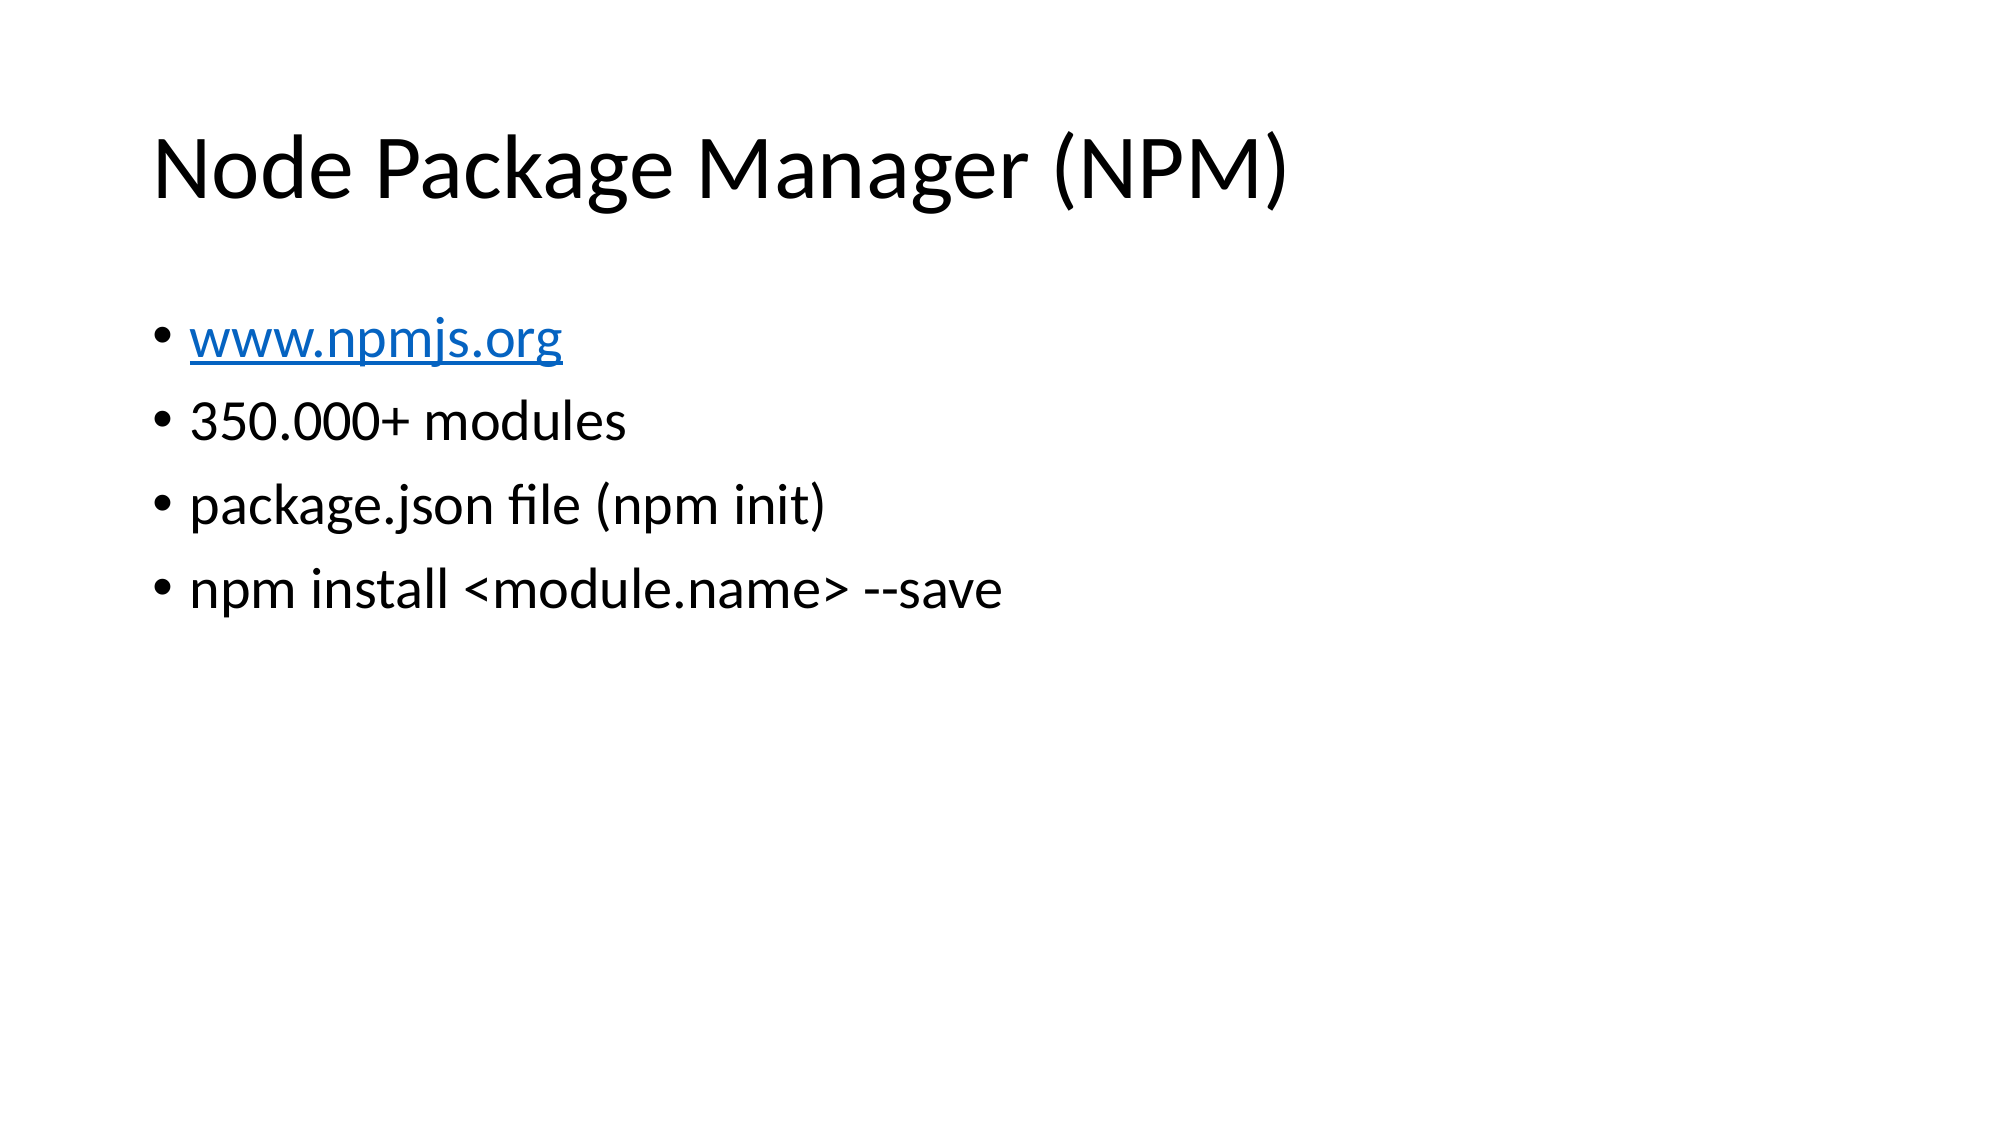

# Node Package Manager (NPM)
www.npmjs.org
350.000+ modules
package.json file (npm init)
npm install <module.name> --save